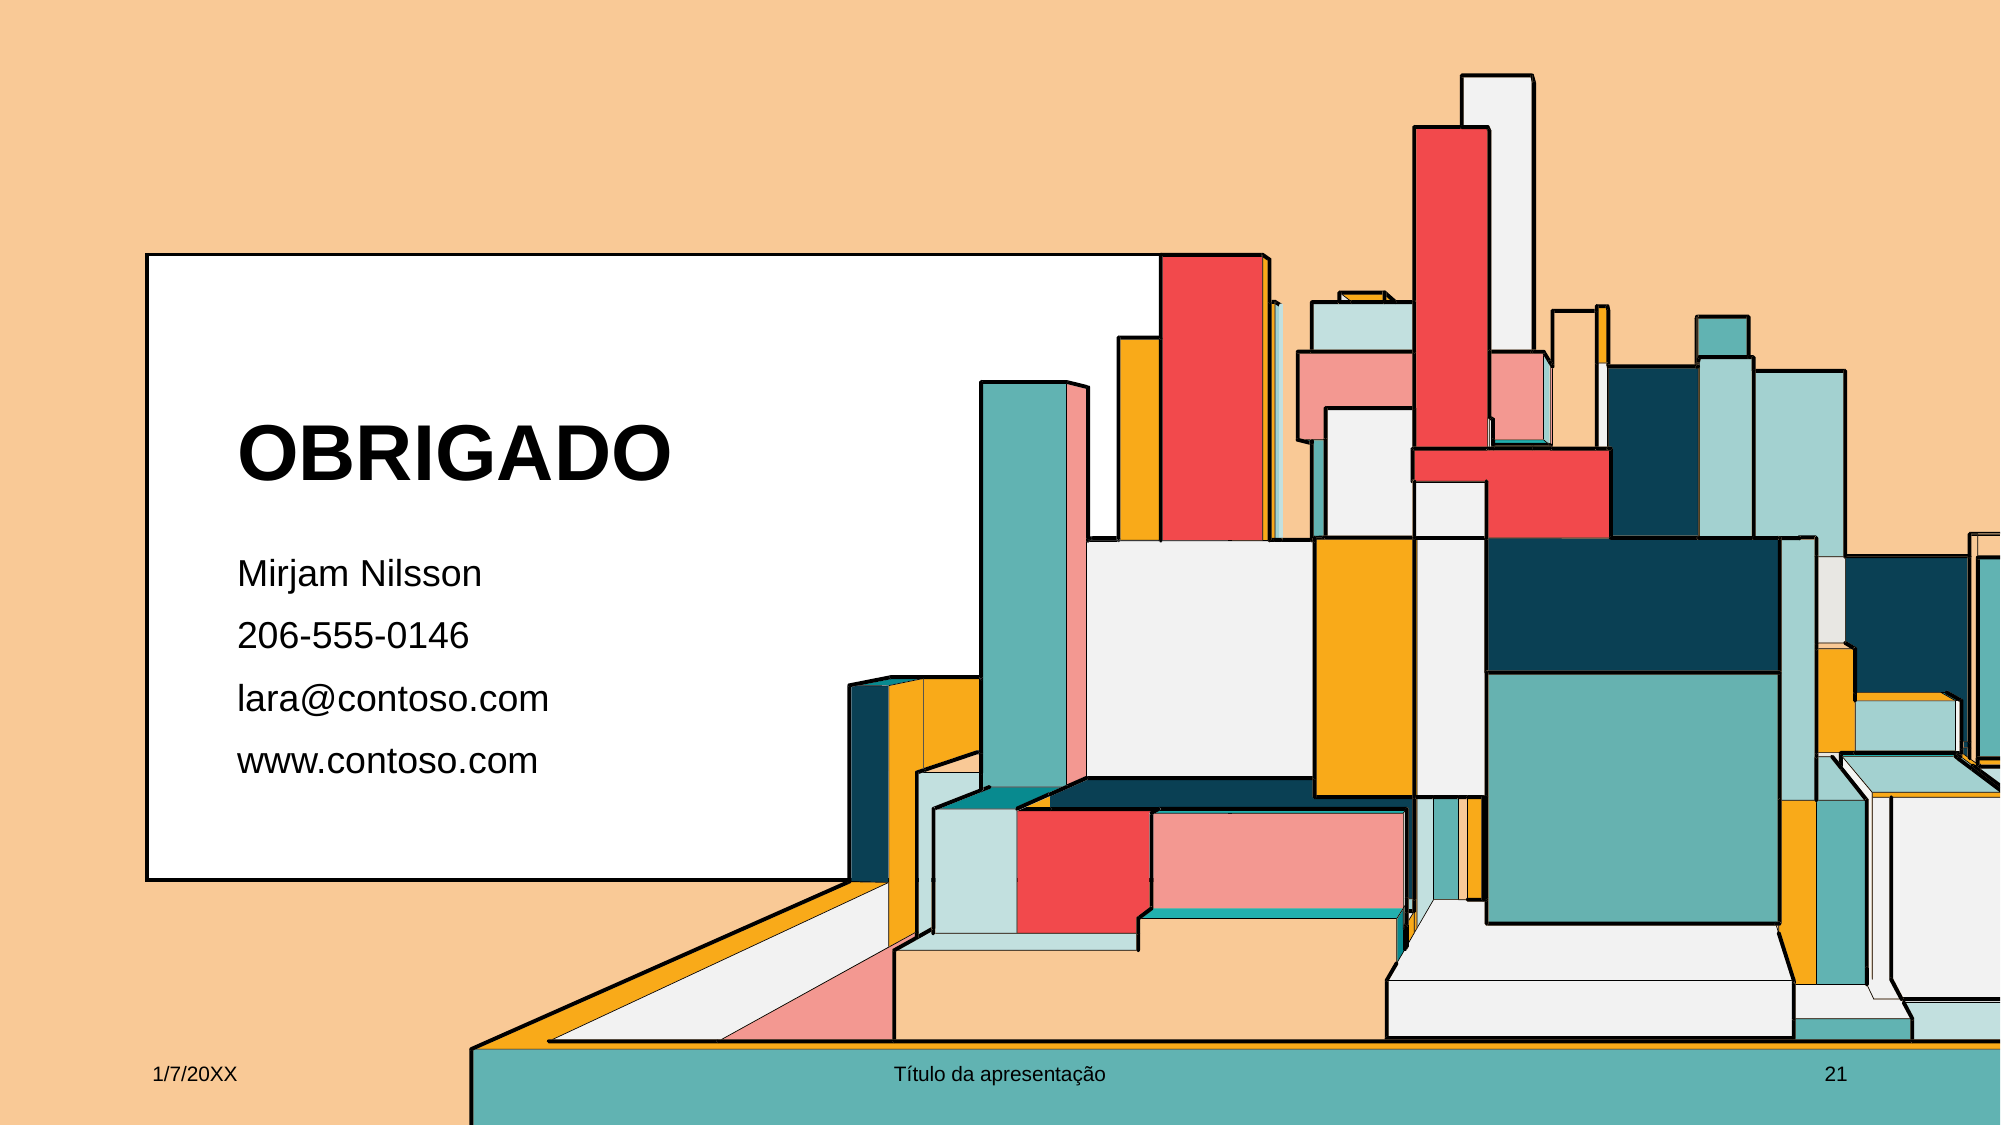

# OBRIGADO
Mirjam Nilsson​
206-555-0146
lara@contoso.com
www.contoso.com
1/7/20XX
Título da apresentação
21